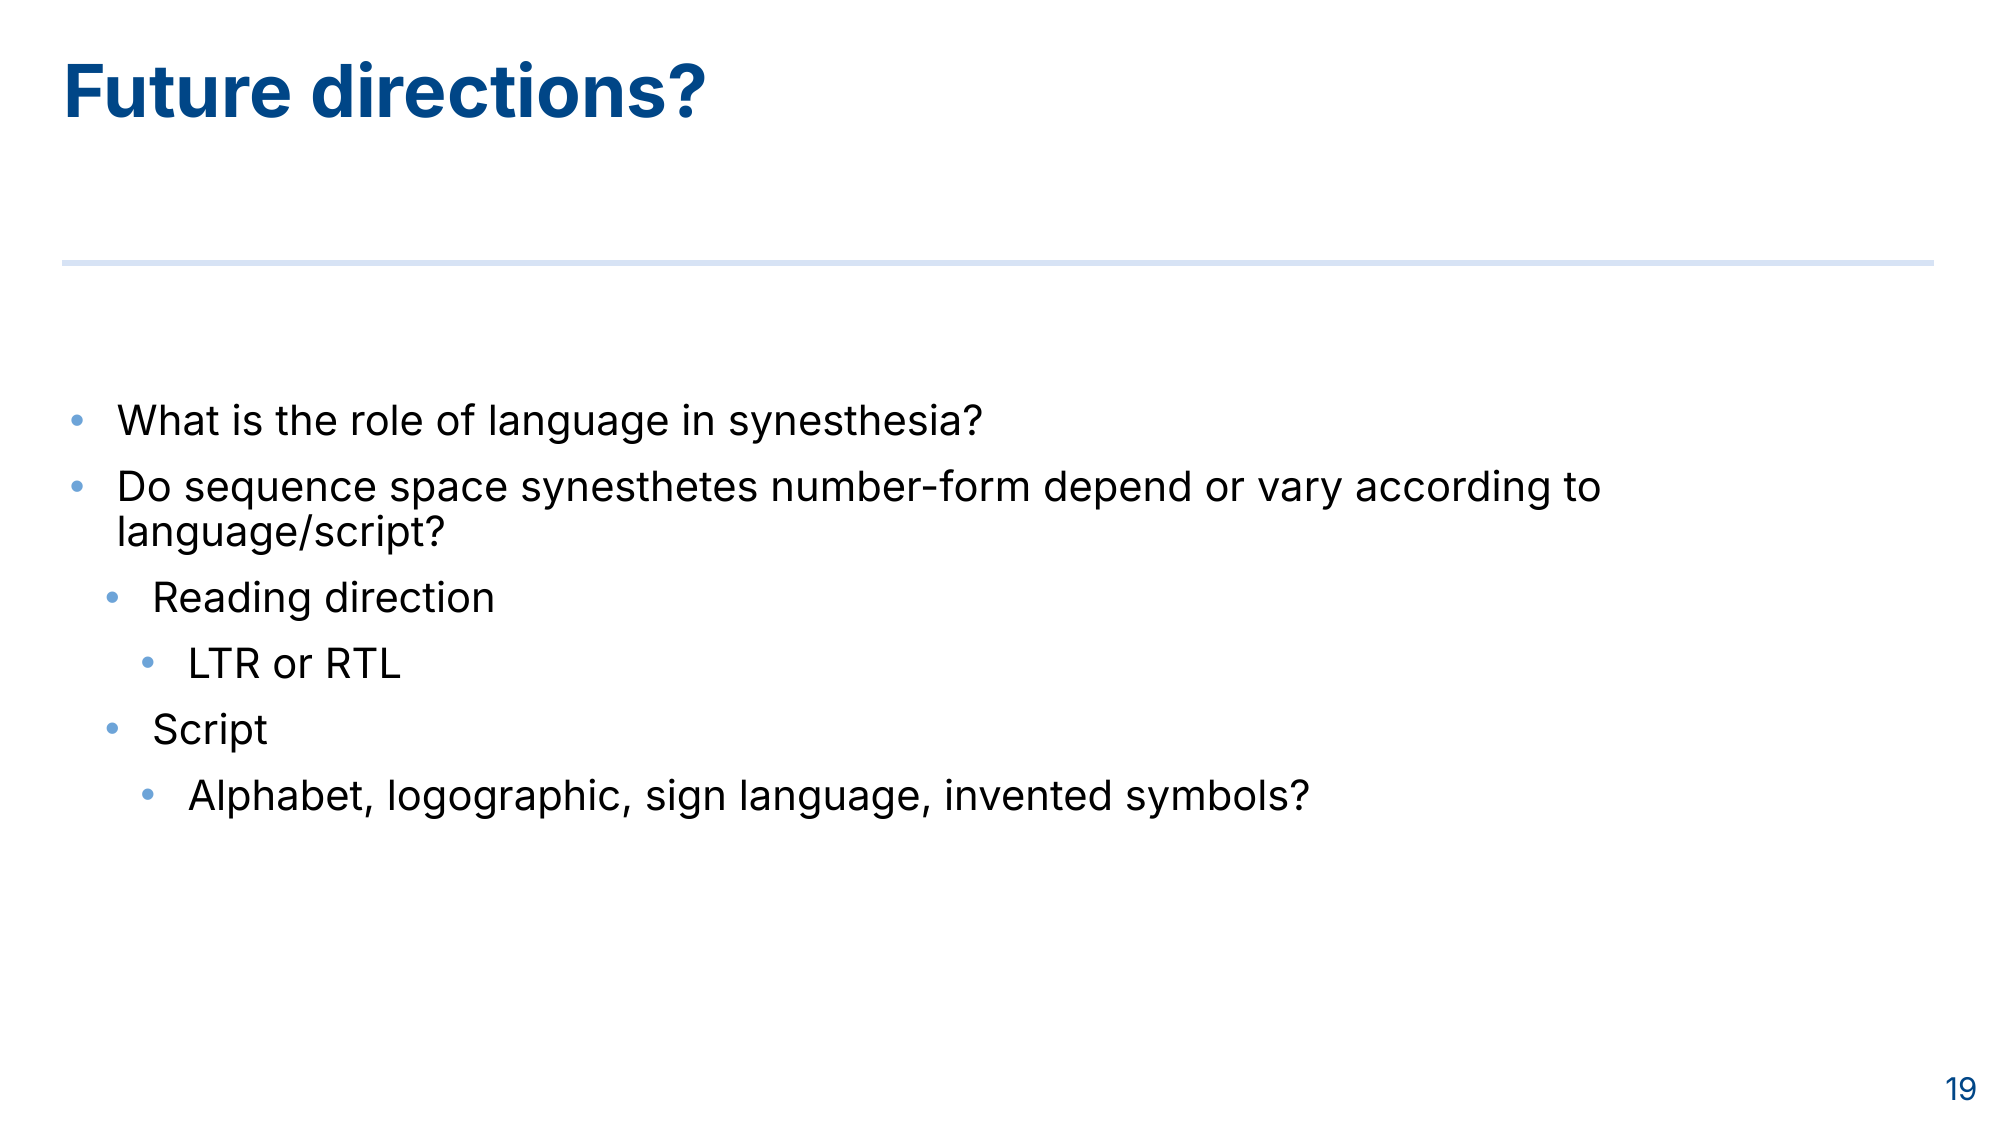

# Future directions?

What is the role of language in synesthesia?
Do sequence space synesthetes number-form depend or vary according to language/script?
Reading direction
LTR or RTL
Script
Alphabet, logographic, sign language, invented symbols?
19